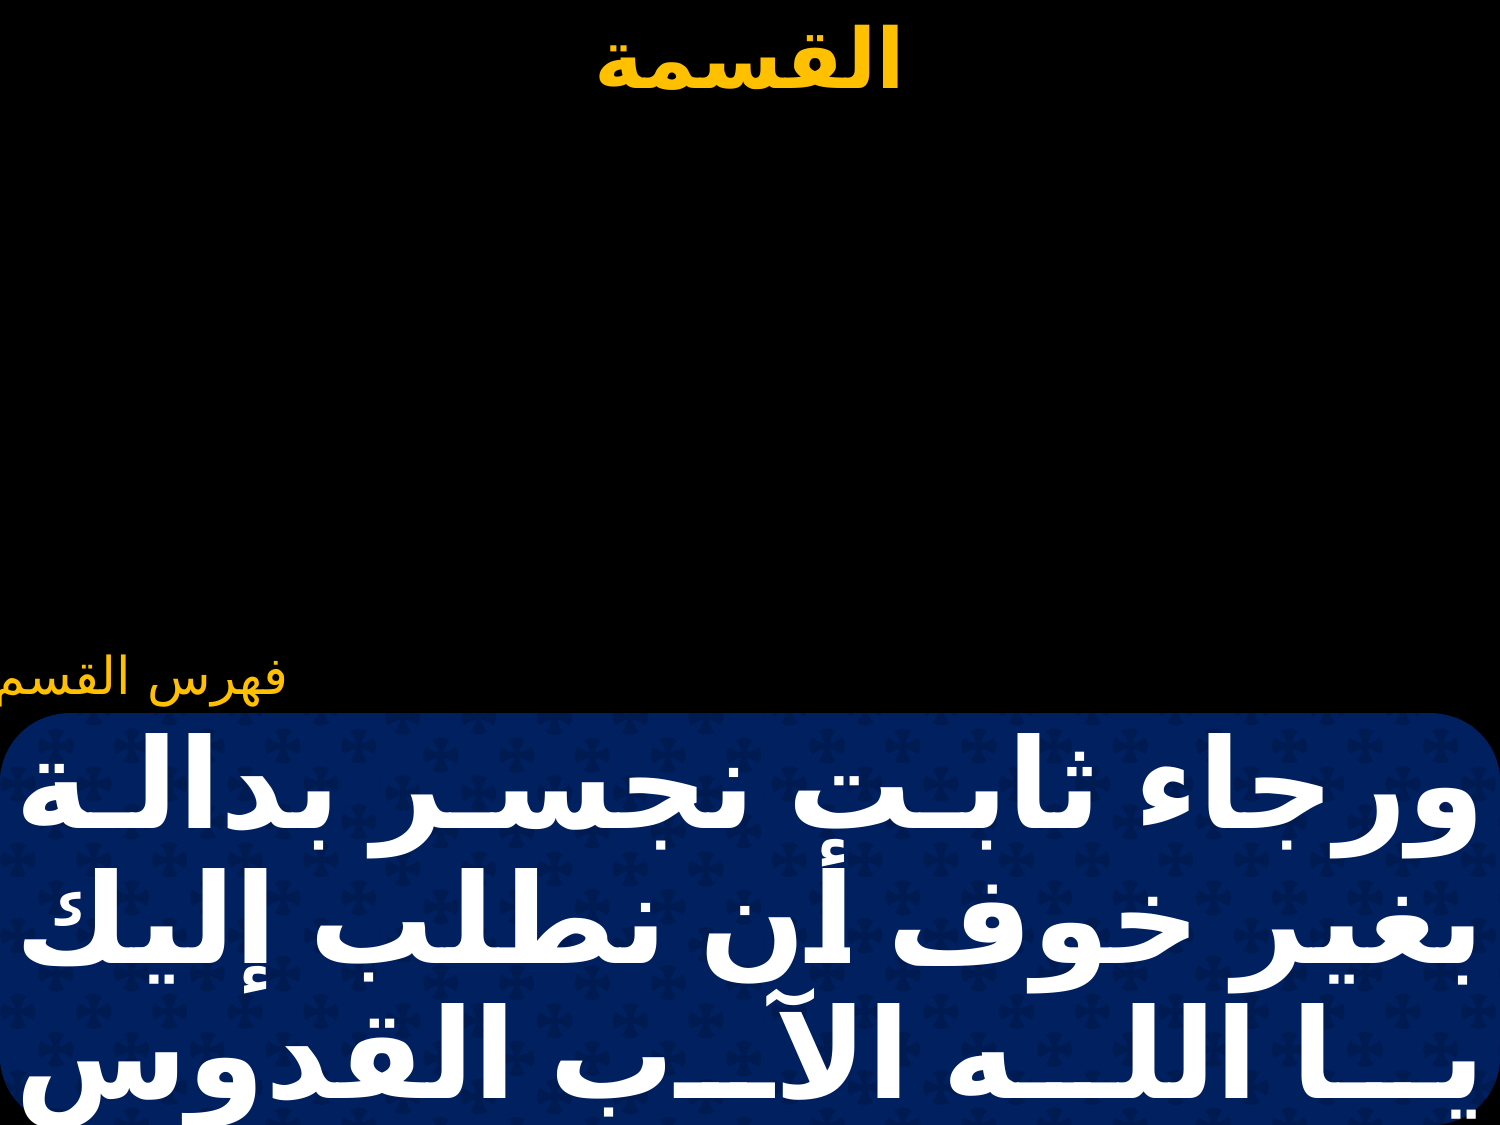

#
ورجاء ثابت نجسر بدالة بغير خوف أن نطلب إليك يا الله الآب القدوس الذي في السموات ونقول